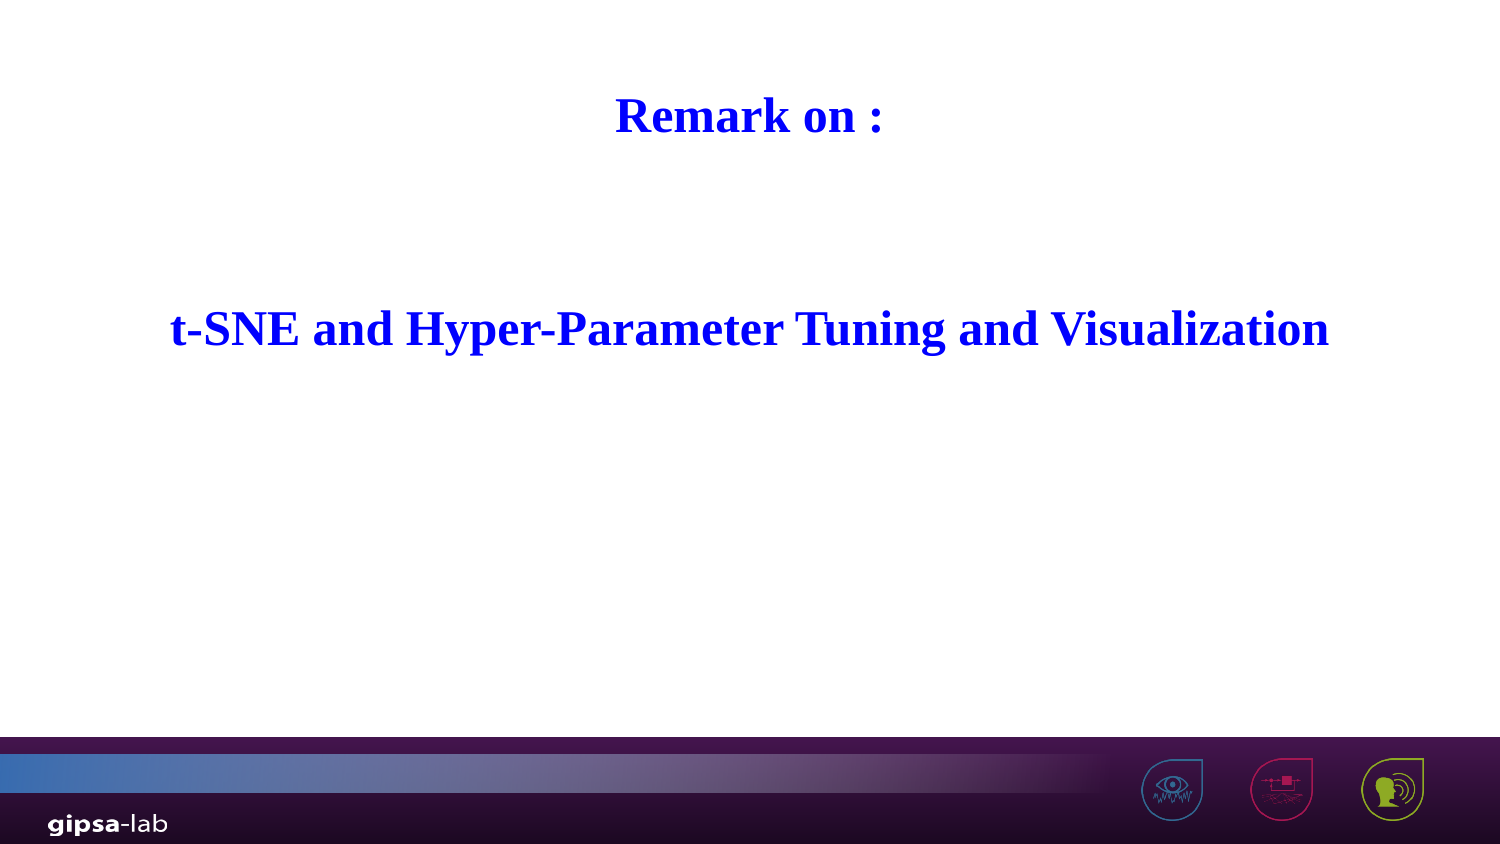

Remark on :
t-SNE and Hyper-Parameter Tuning and Visualization